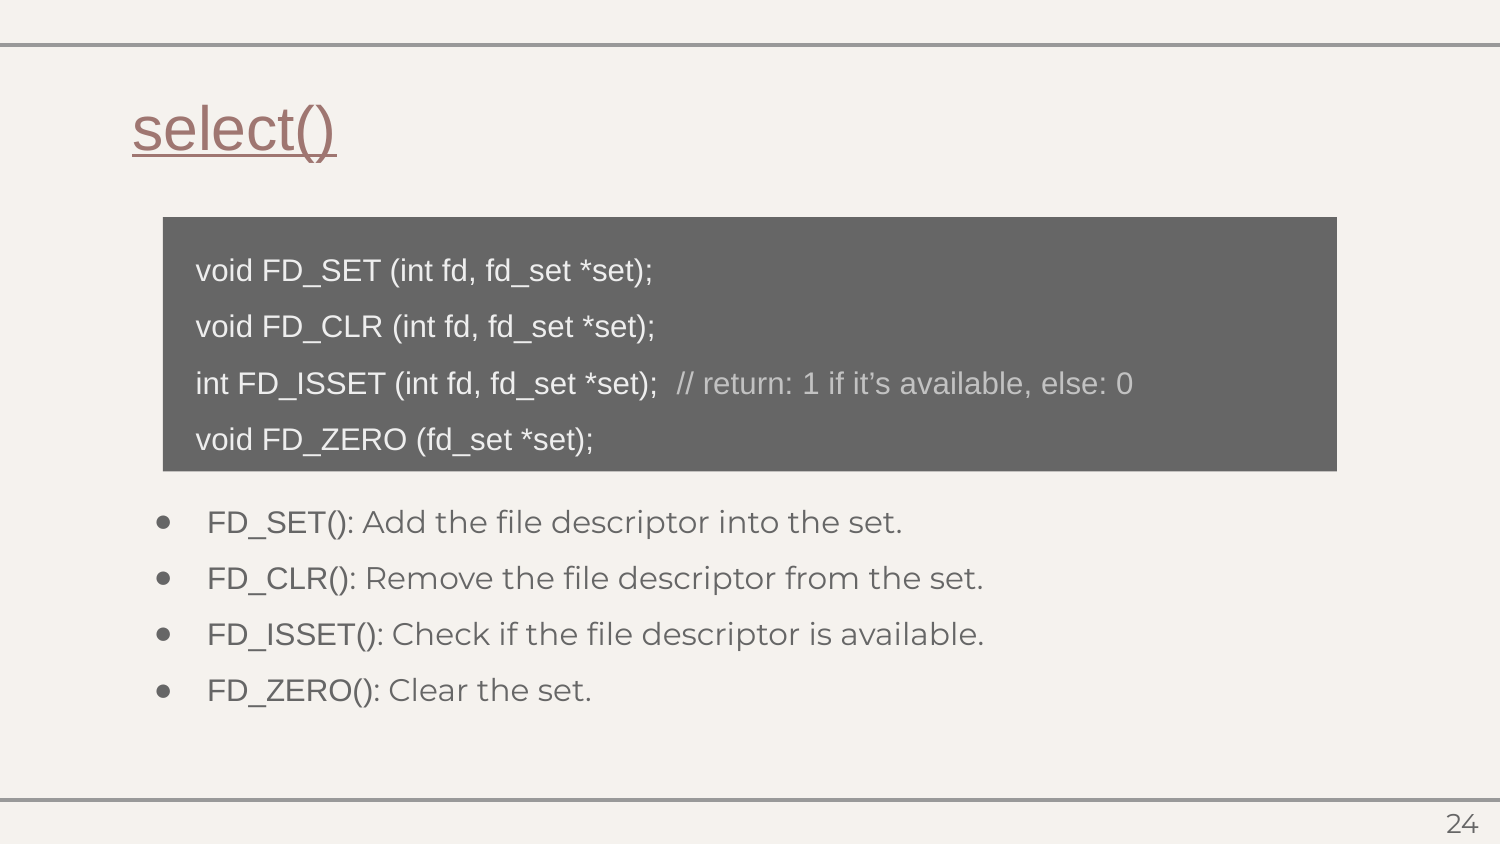

# select()

FD_SET(): Add the file descriptor into the set.
FD_CLR(): Remove the file descriptor from the set.
FD_ISSET(): Check if the file descriptor is available.
FD_ZERO(): Clear the set.
void FD_SET (int fd, fd_set *set);
void FD_CLR (int fd, fd_set *set);
int FD_ISSET (int fd, fd_set *set);  // return: 1 if it’s available, else: 0
void FD_ZERO (fd_set *set);
24